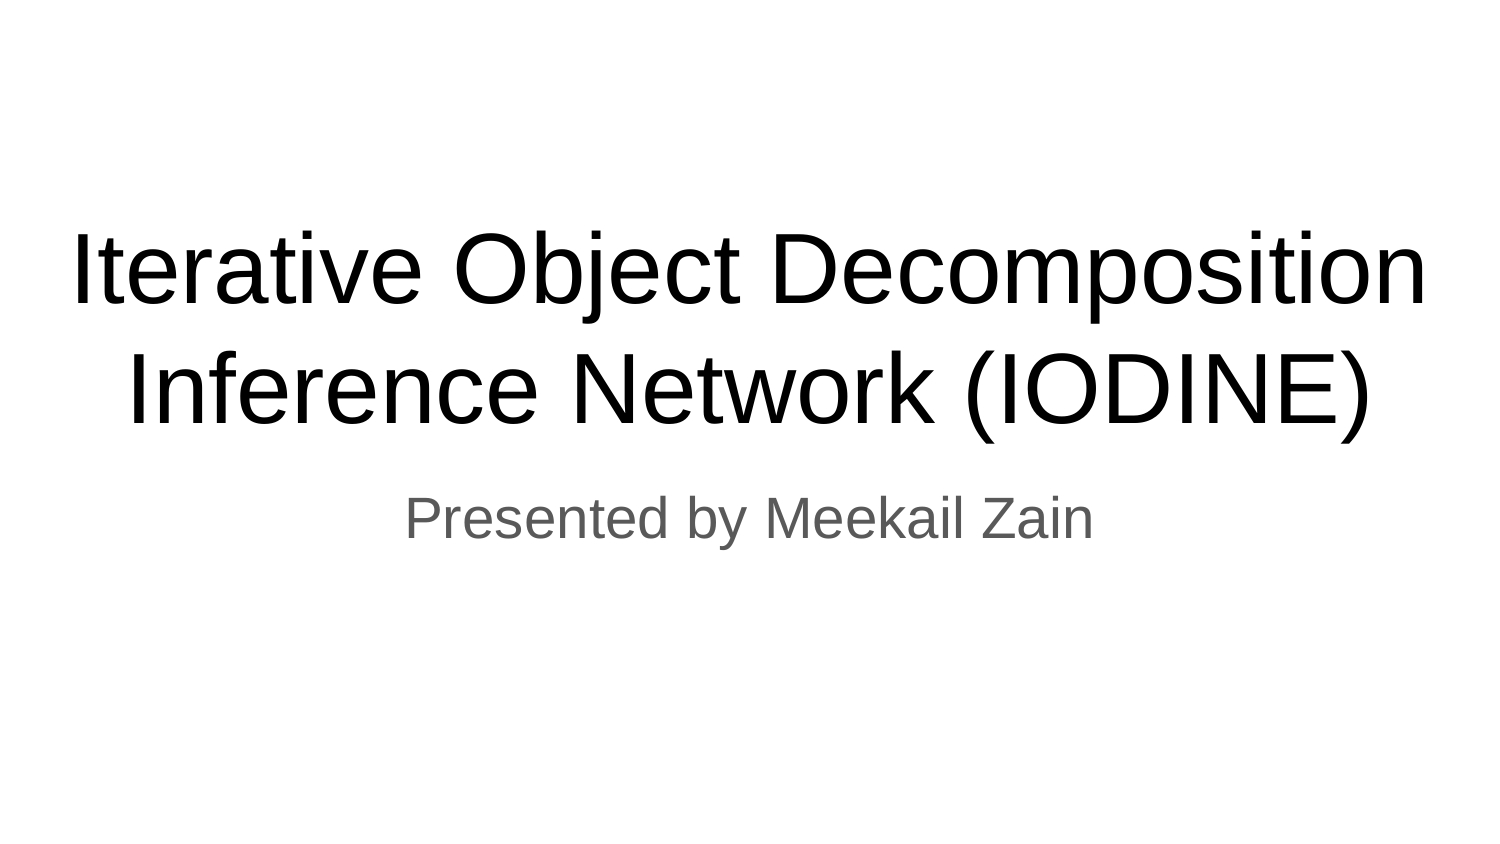

# Iterative Object Decomposition Inference Network (IODINE)
Presented by Meekail Zain